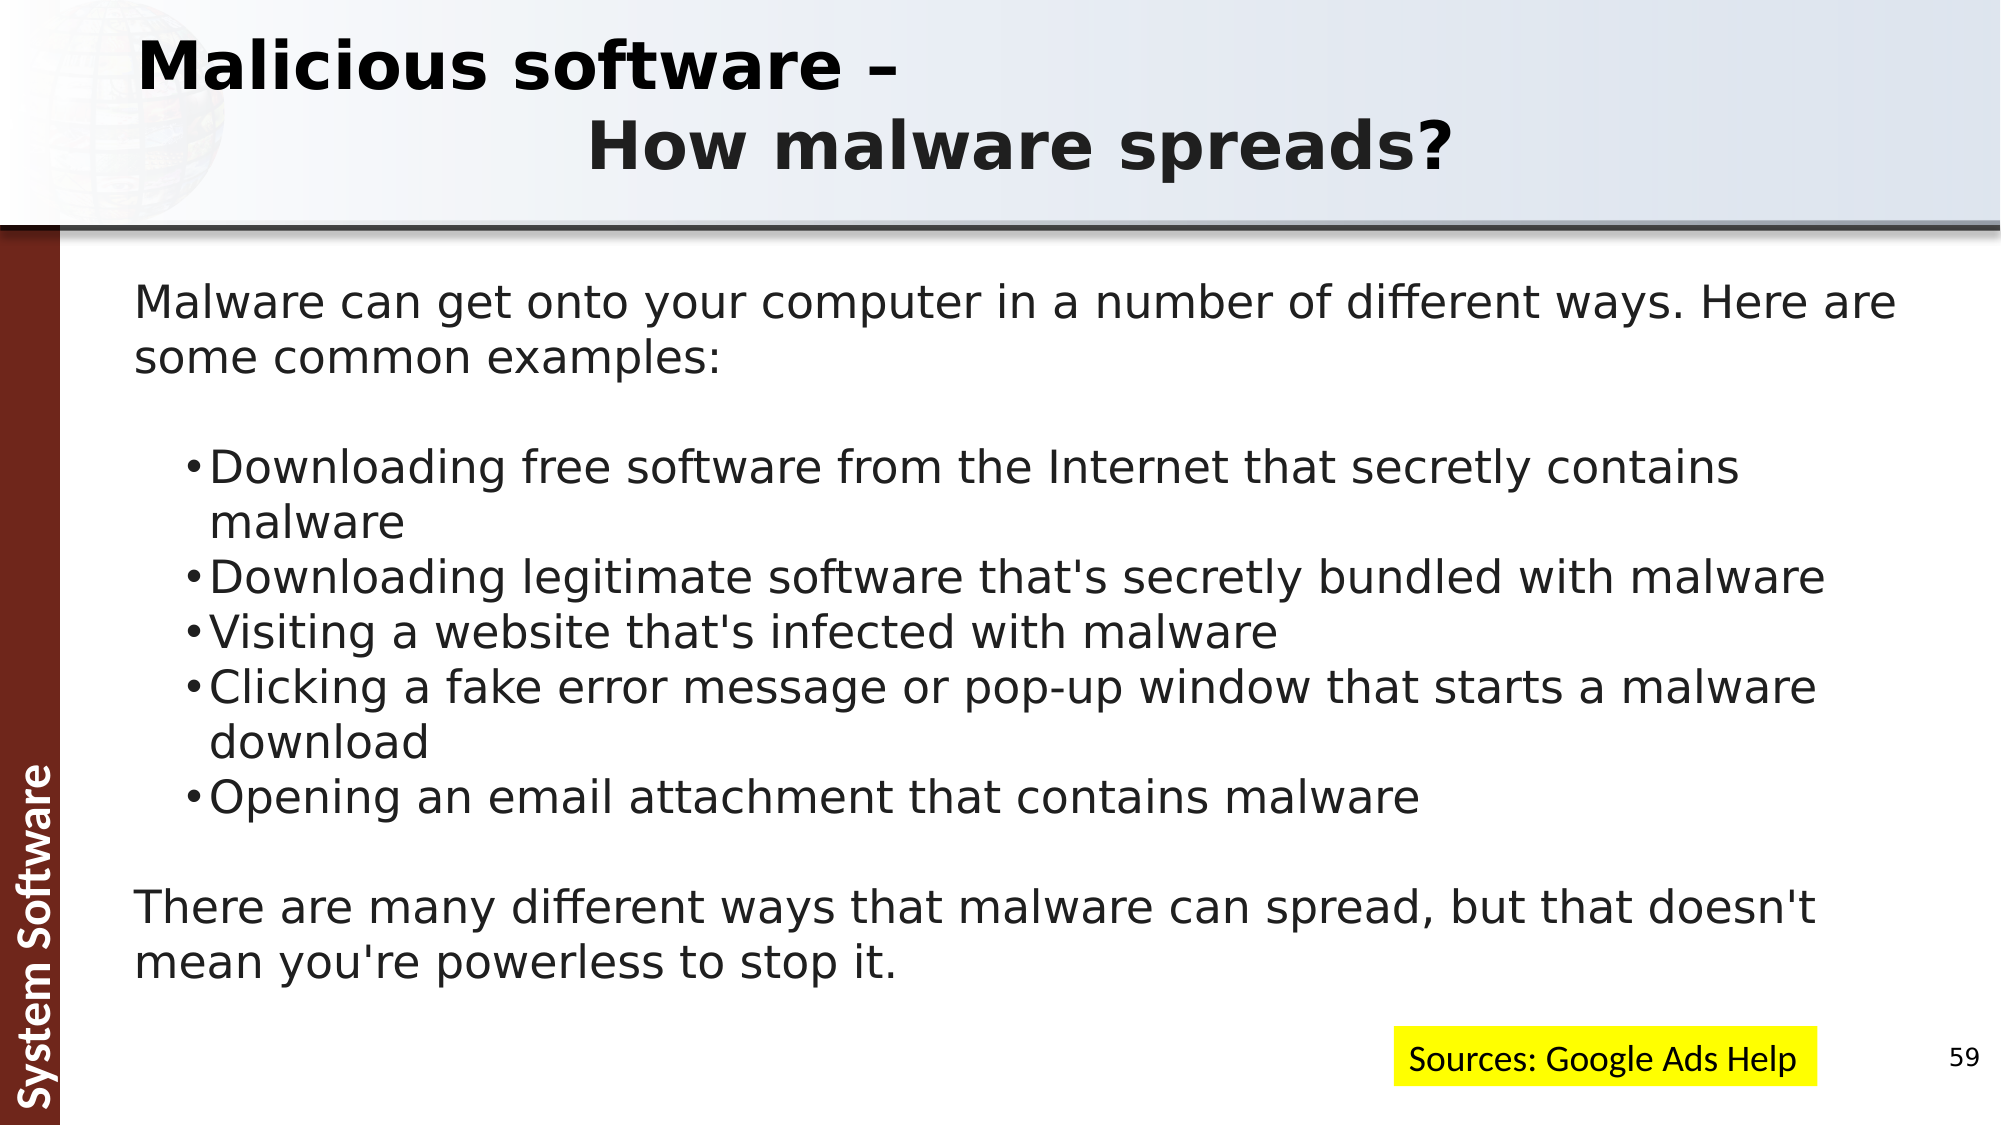

Malicious software –
			How malware spreads?
Malware can get onto your computer in a number of different ways. Here are some common examples:

Downloading free software from the Internet that secretly contains malware
Downloading legitimate software that's secretly bundled with malware
Visiting a website that's infected with malware
Clicking a fake error message or pop-up window that starts a malware download
Opening an email attachment that contains malware

There are many different ways that malware can spread, but that doesn't mean you're powerless to stop it.
Sources: Google Ads Help
59